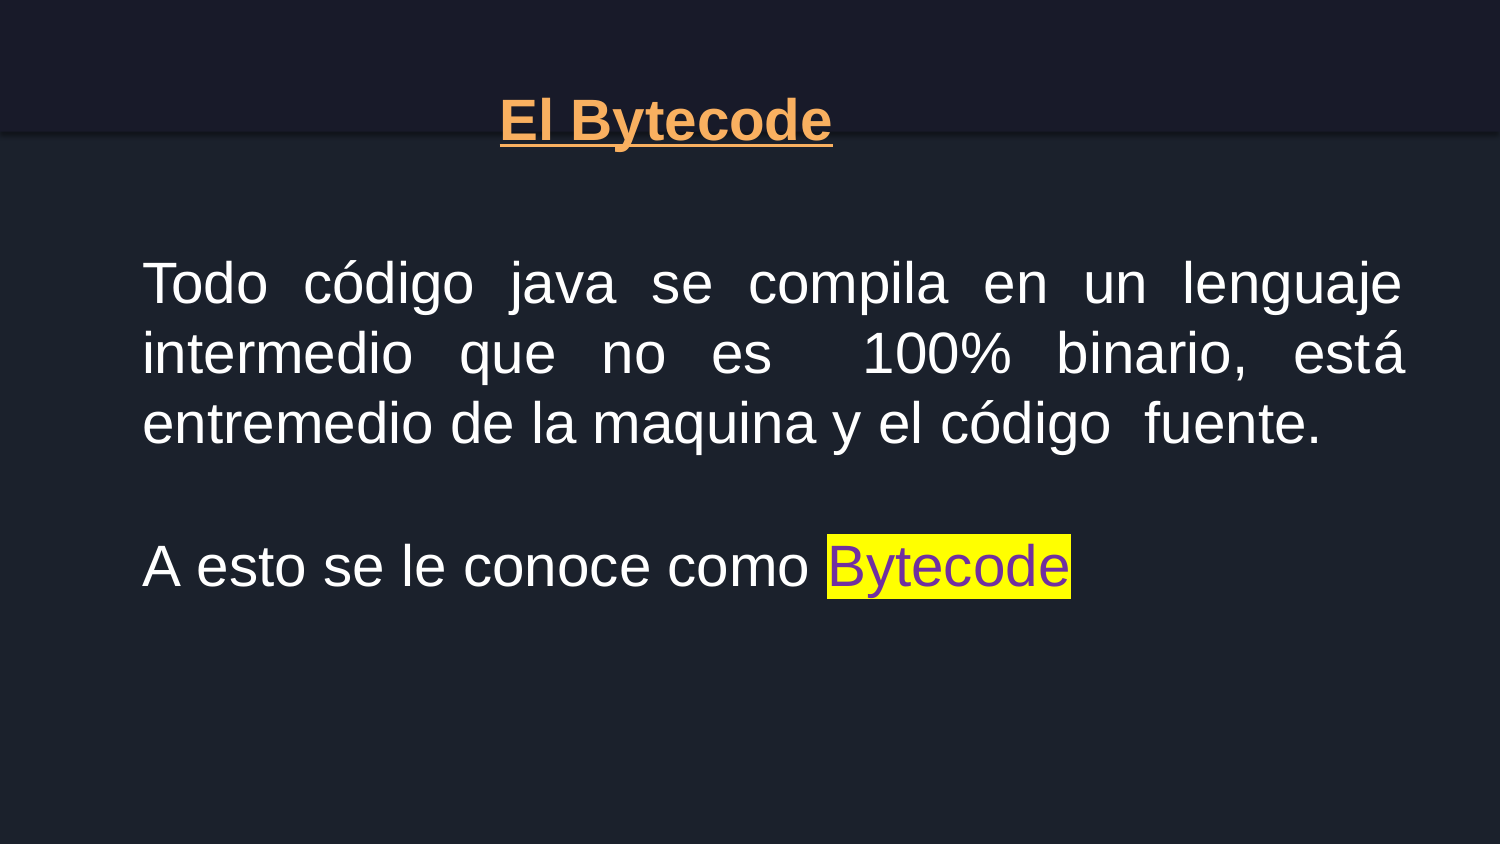

# El Bytecode
Todo código java se compila en un lenguaje intermedio que no es  100% binario, está entremedio de la maquina y el código  fuente.

A esto se le conoce como Bytecode